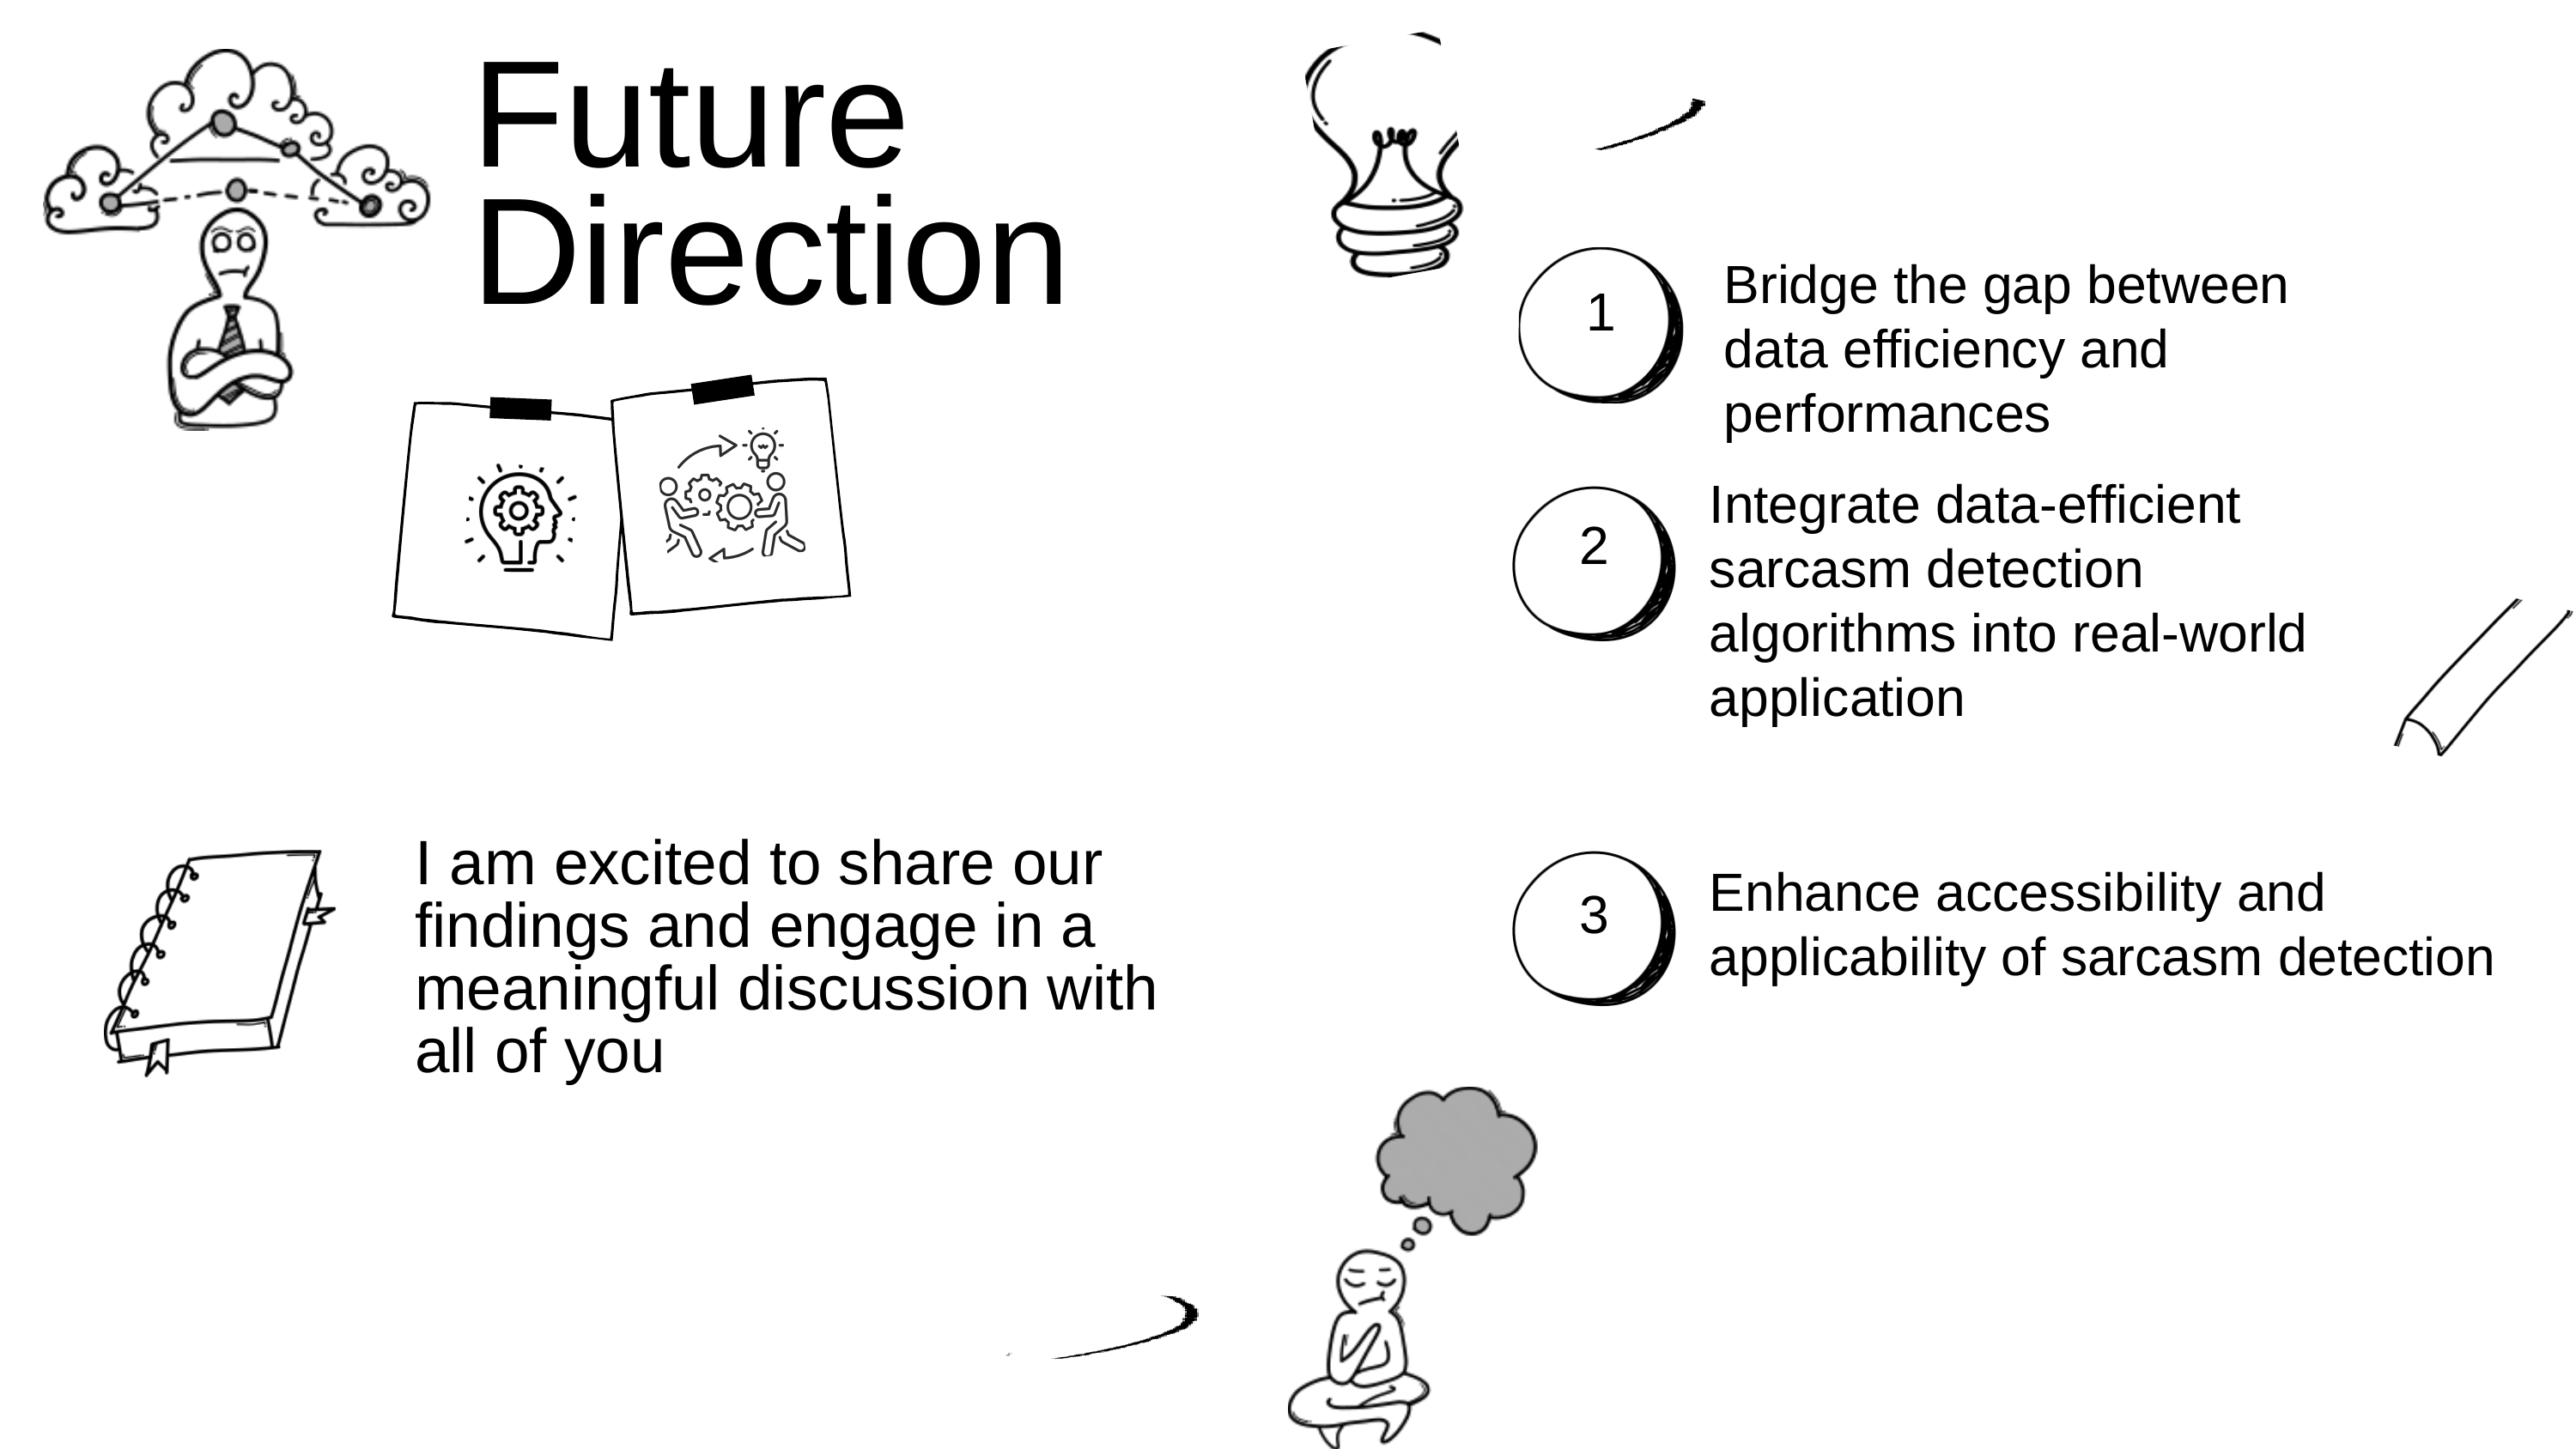

Future
Direction

Bridge the gap between data efficiency and performances
1

Integrate data-efficient sarcasm detection algorithms into real-world application

2

I am excited to share our findings and engage in a meaningful discussion with all of you

Enhance accessibility and applicability of sarcasm detection
3